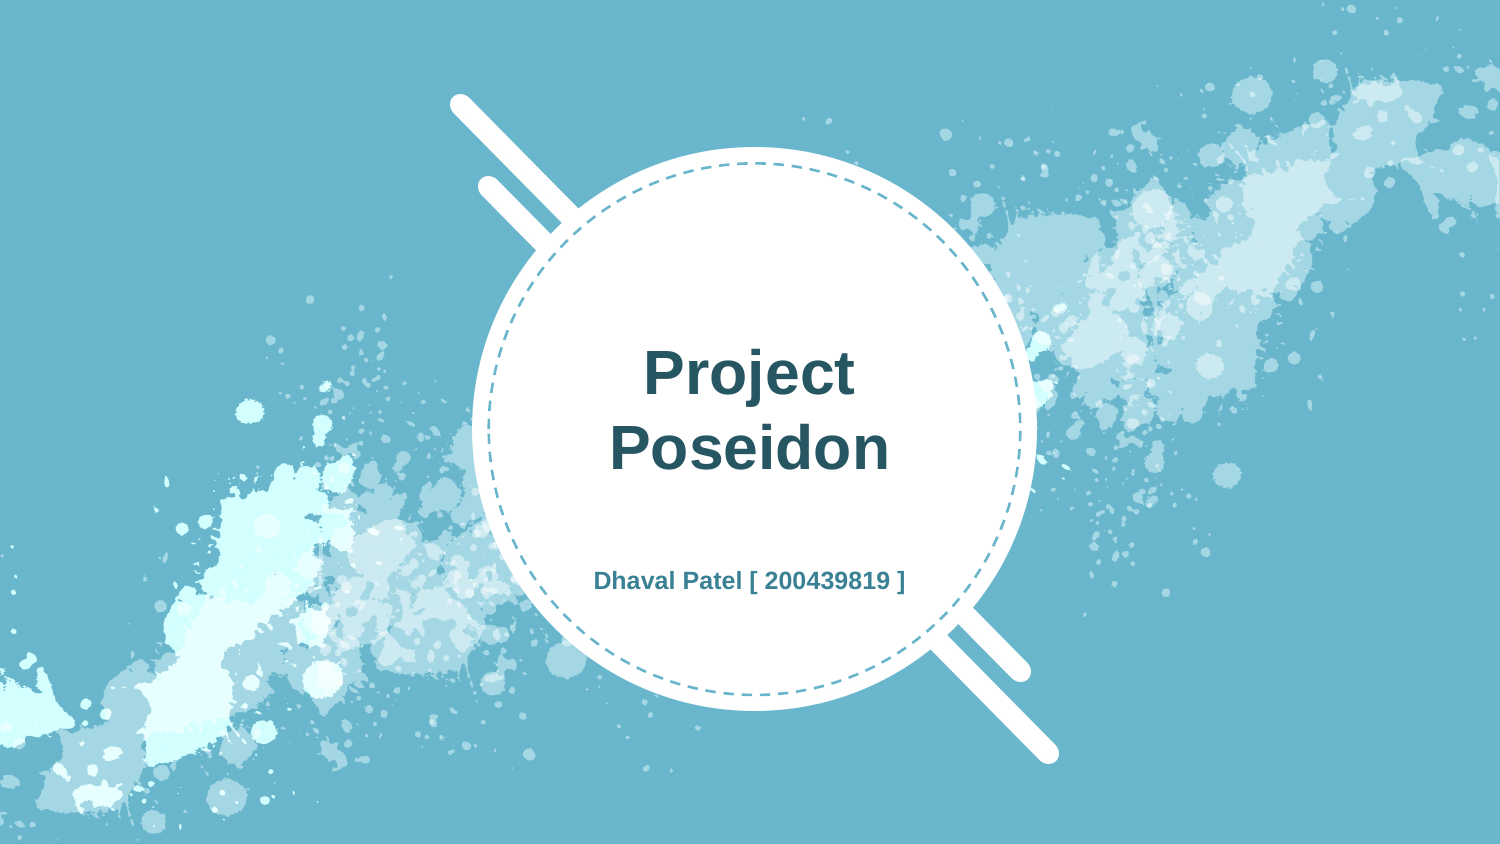

Project Poseidon
Dhaval Patel [ 200439819 ]